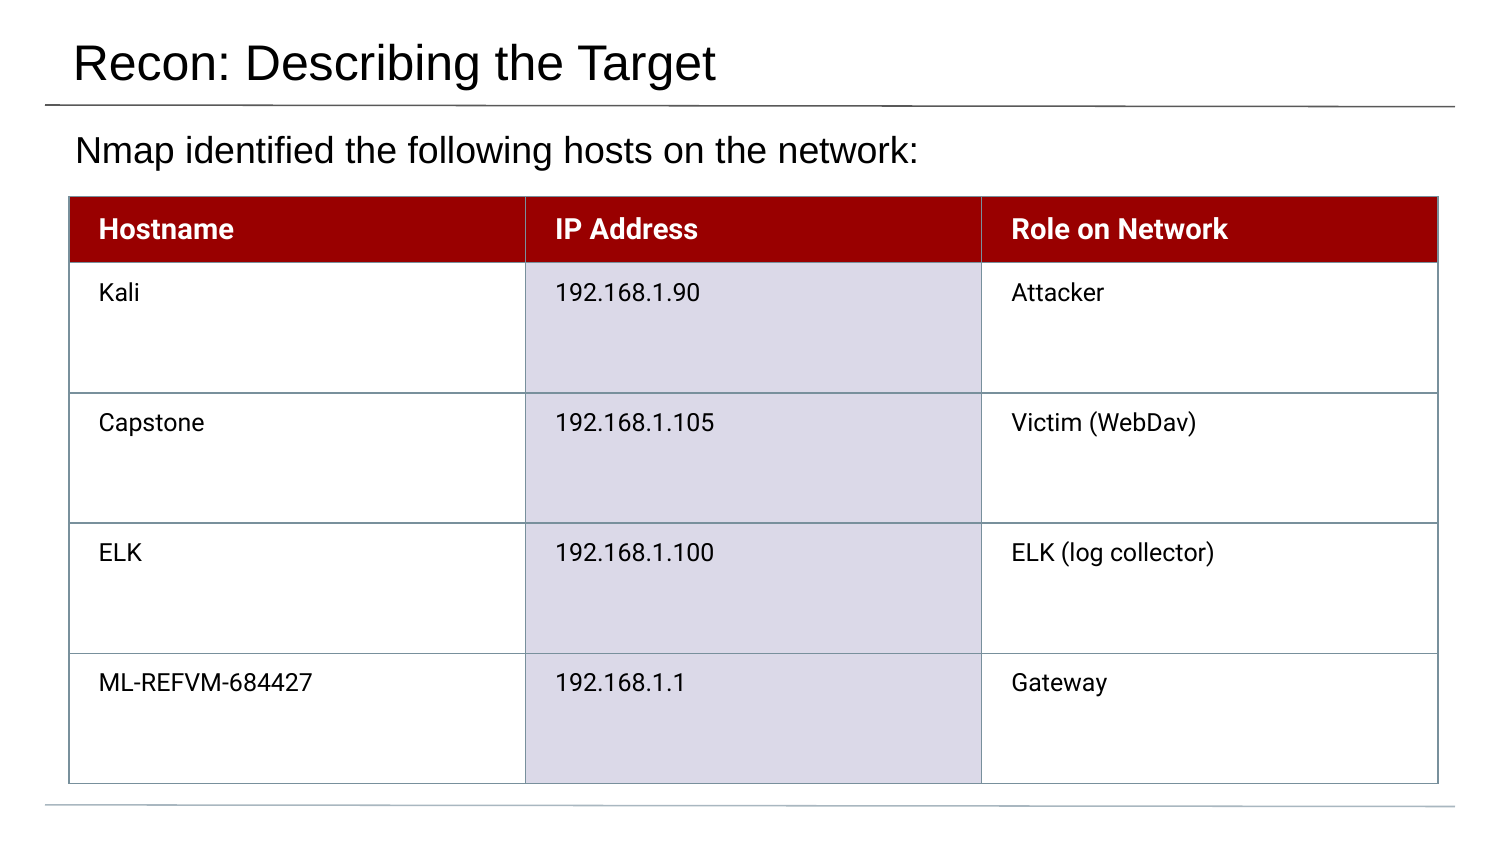

# Recon: Describing the Target
Nmap identified the following hosts on the network:
| Hostname | IP Address | Role on Network |
| --- | --- | --- |
| Kali | 192.168.1.90 | Attacker |
| Capstone | 192.168.1.105 | Victim (WebDav) |
| ELK | 192.168.1.100 | ELK (log collector) |
| ML-REFVM-684427 | 192.168.1.1 | Gateway |